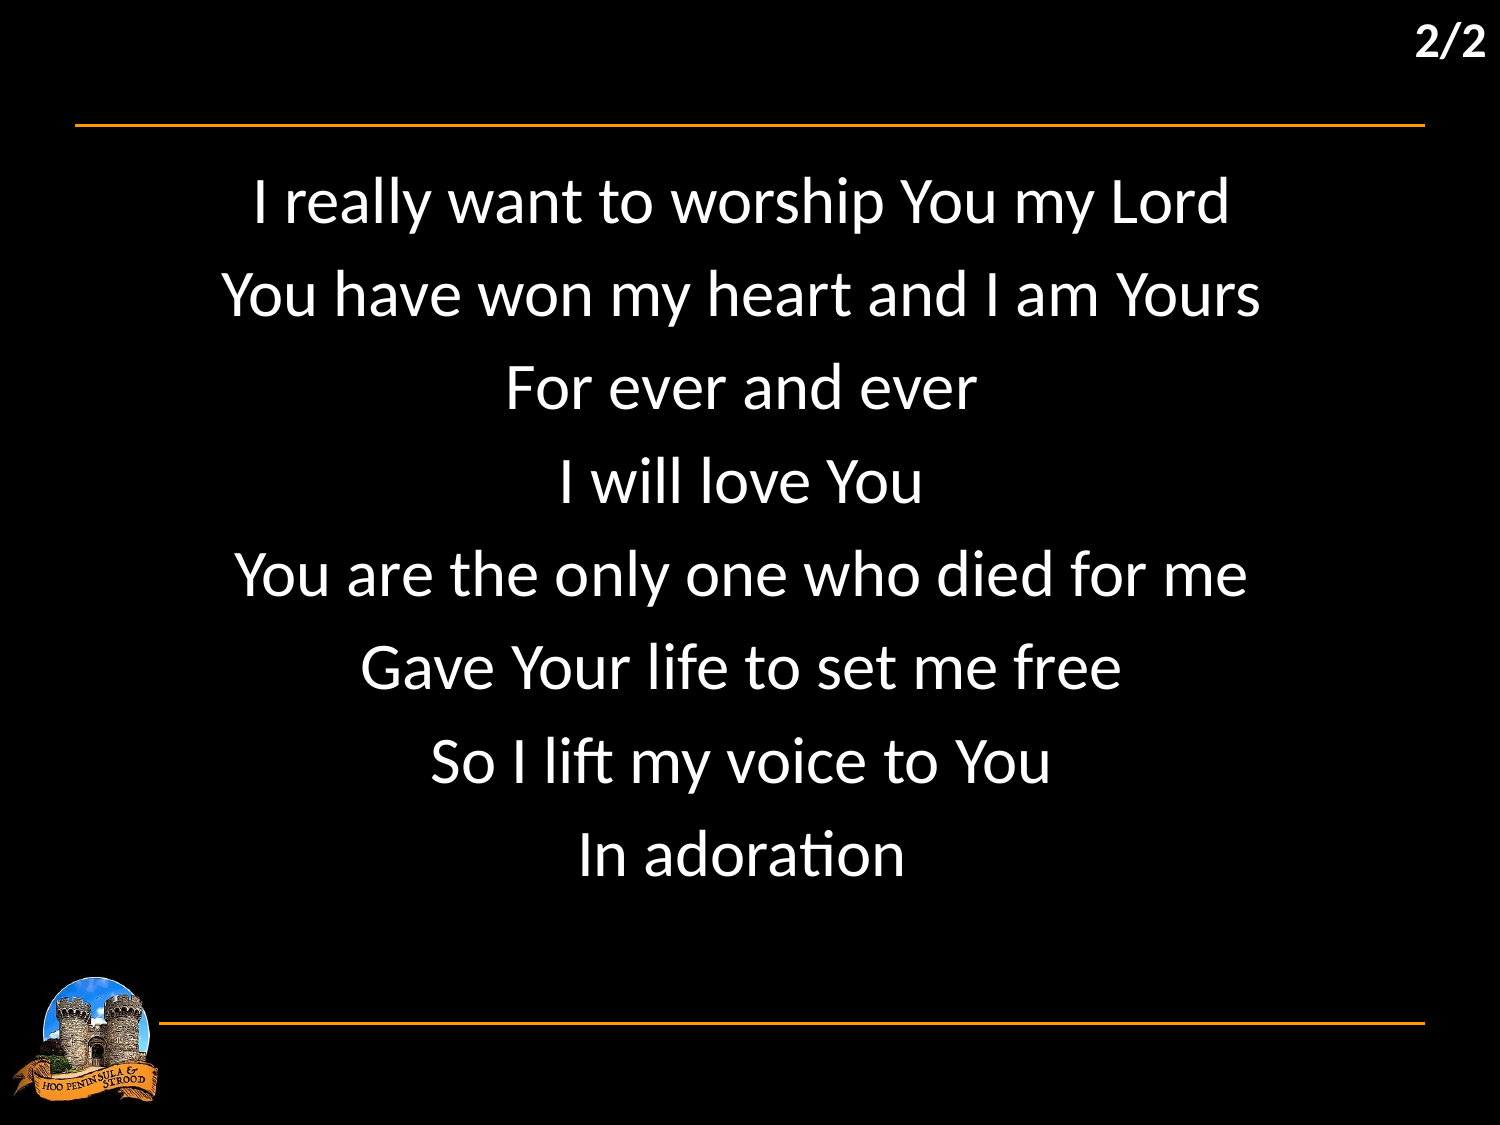

2/2
I really want to worship You my Lord
You have won my heart and I am Yours
For ever and ever
I will love You
You are the only one who died for me
Gave Your life to set me free
So I lift my voice to You
In adoration